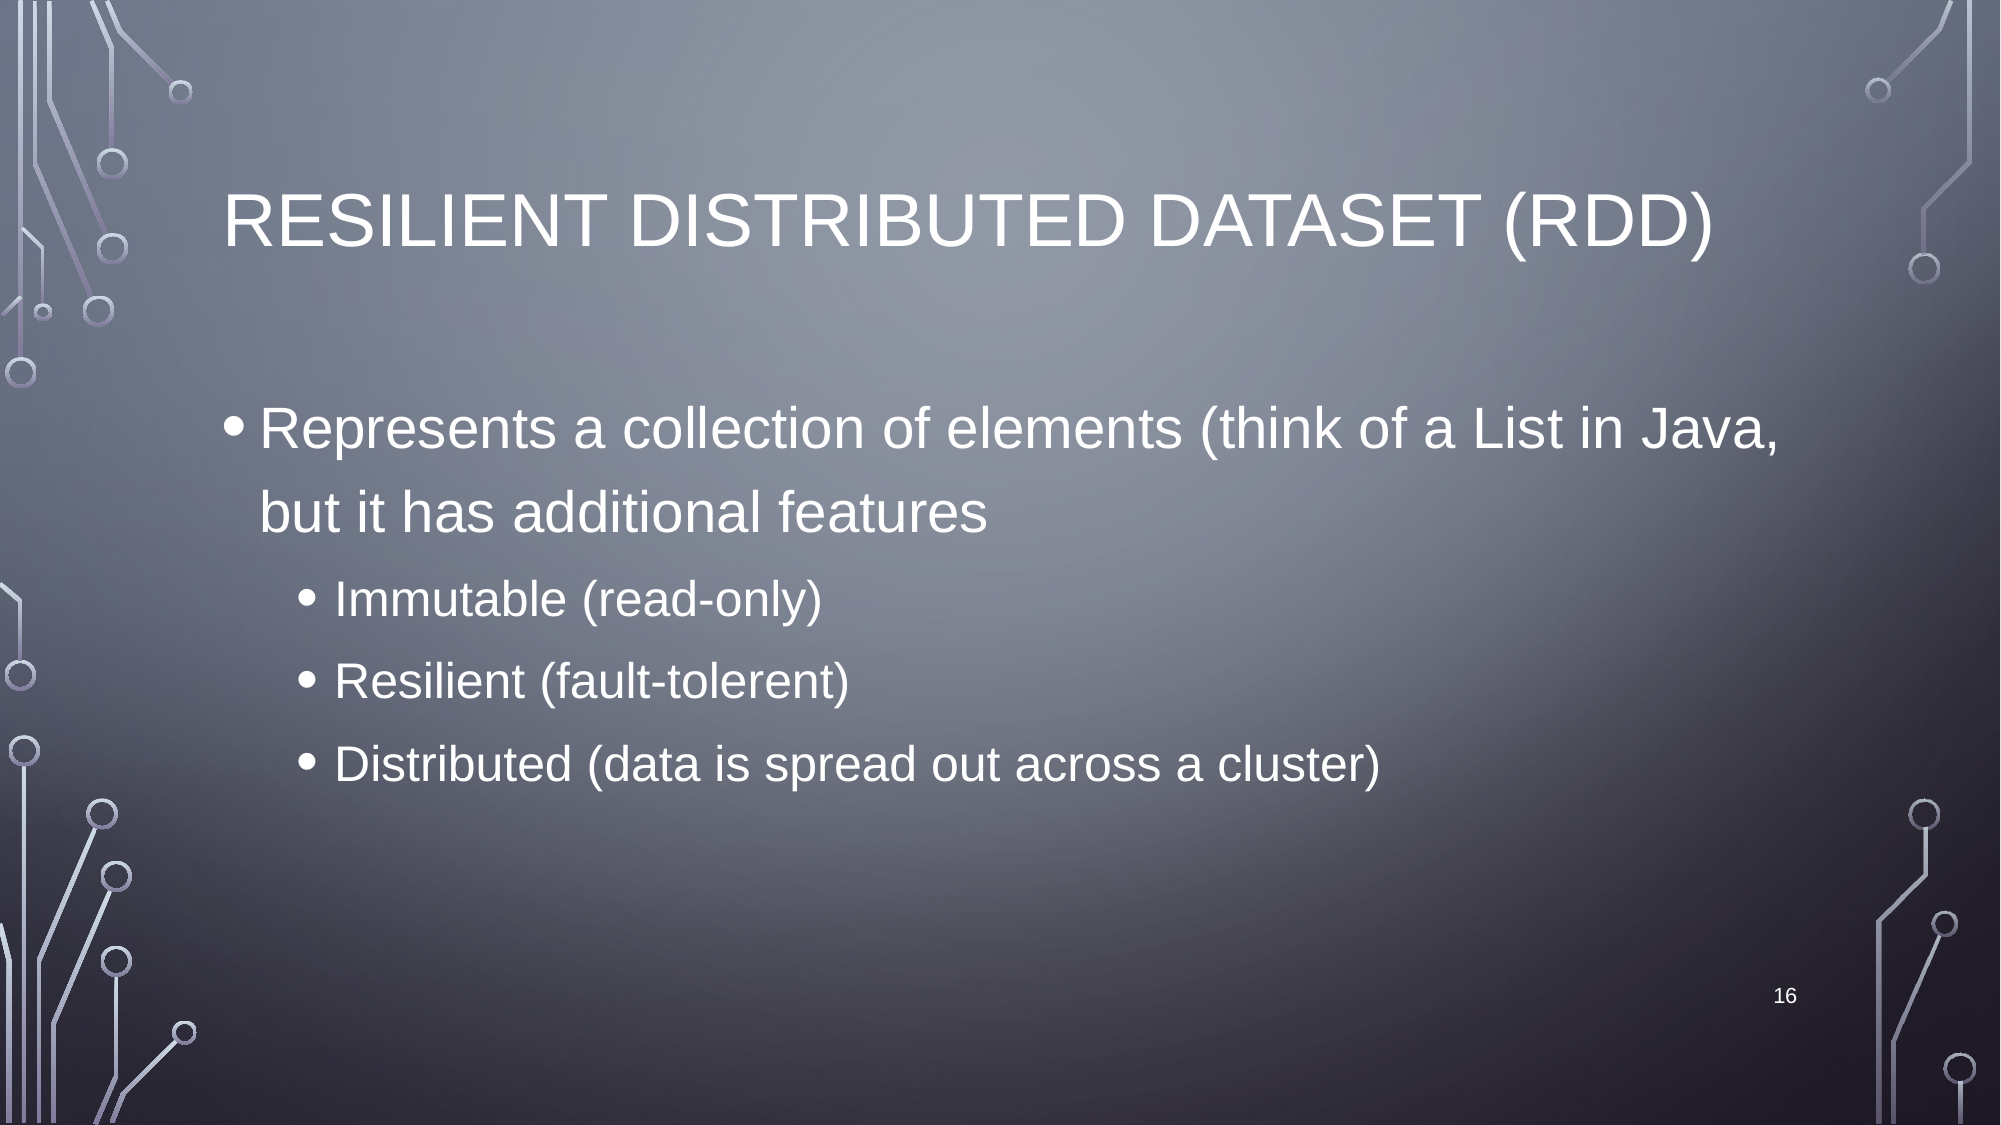

# Resilient Distributed Dataset (RDD)
Represents a collection of elements (think of a List in Java, but it has additional features
Immutable (read-only)
Resilient (fault-tolerent)
Distributed (data is spread out across a cluster)
16